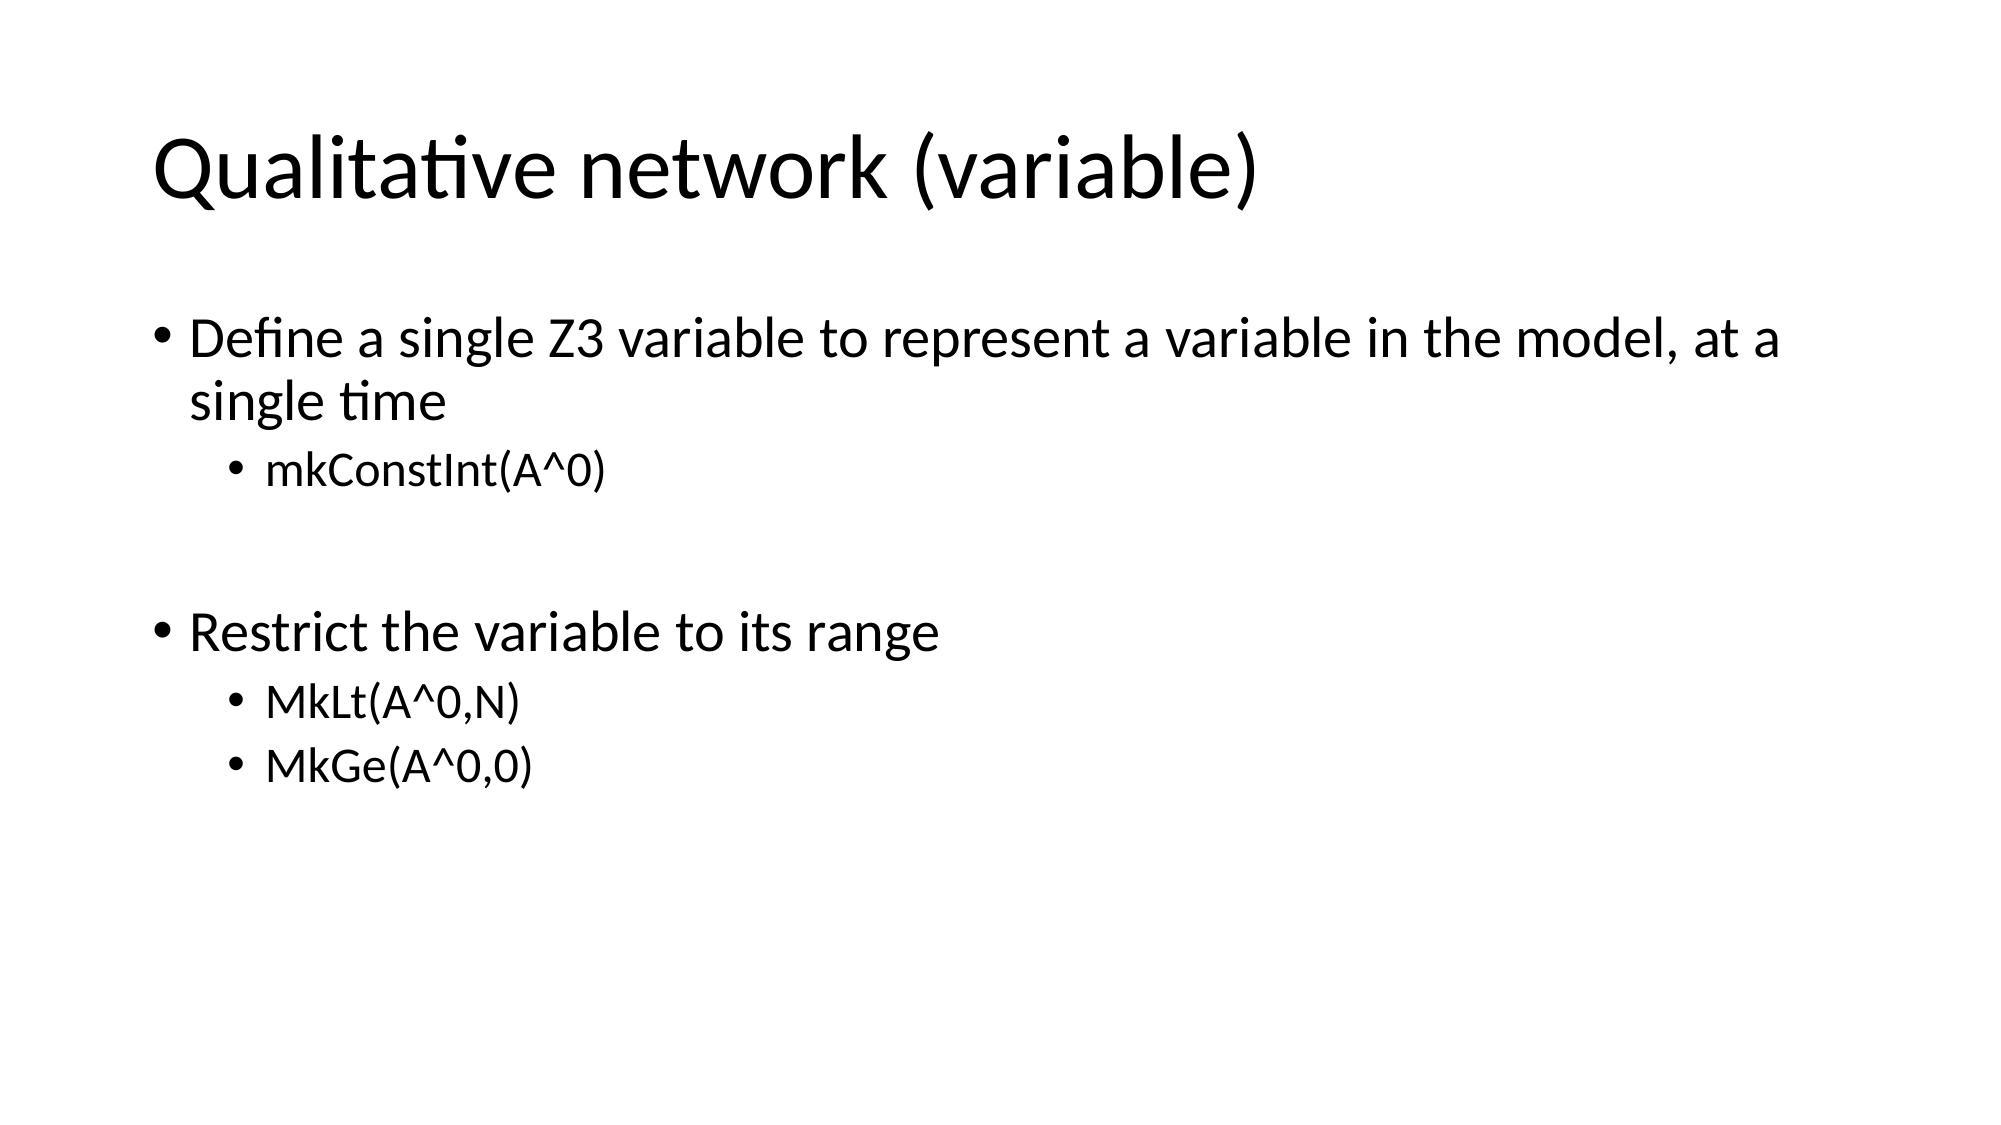

# Qualitative network (variable)
Define a single Z3 variable to represent a variable in the model, at a single time
mkConstInt(A^0)

Restrict the variable to its range
MkLt(A^0,N)
MkGe(A^0,0)